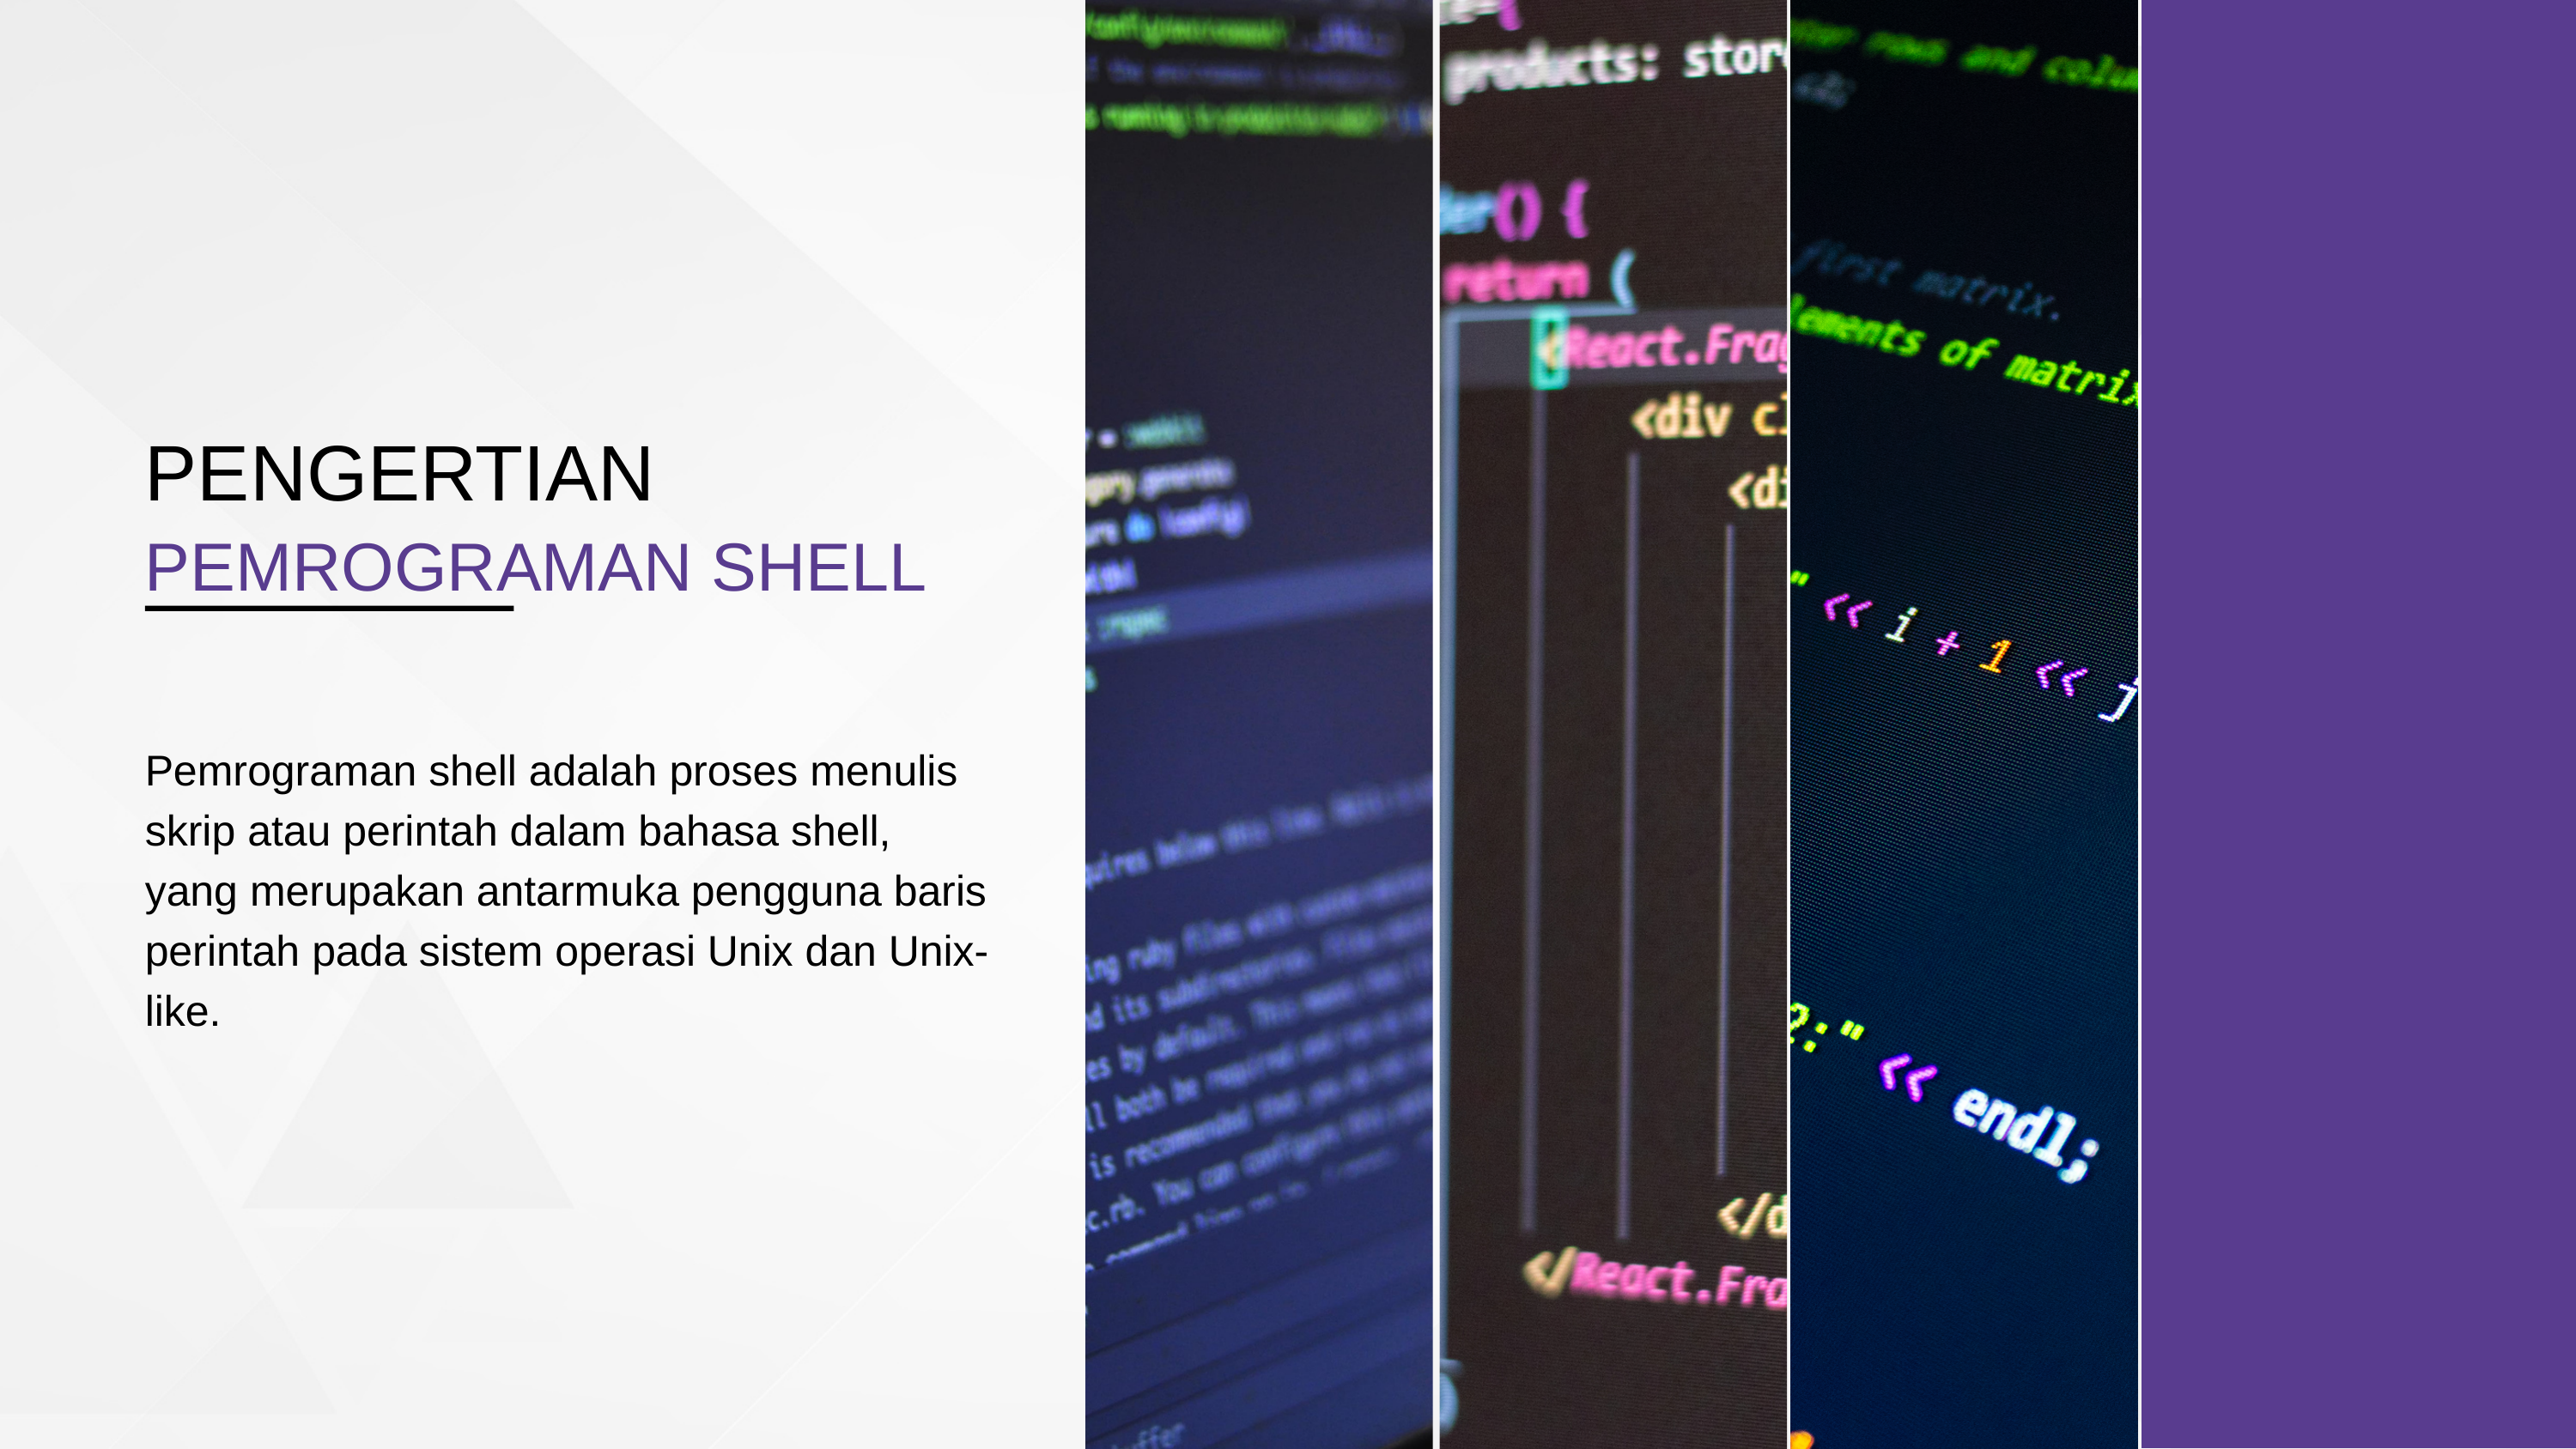

PENGERTIAN
PEMROGRAMAN SHELL

Pemrograman shell adalah proses menulis skrip atau perintah dalam bahasa shell, yang merupakan antarmuka pengguna baris perintah pada sistem operasi Unix dan Unix-like.